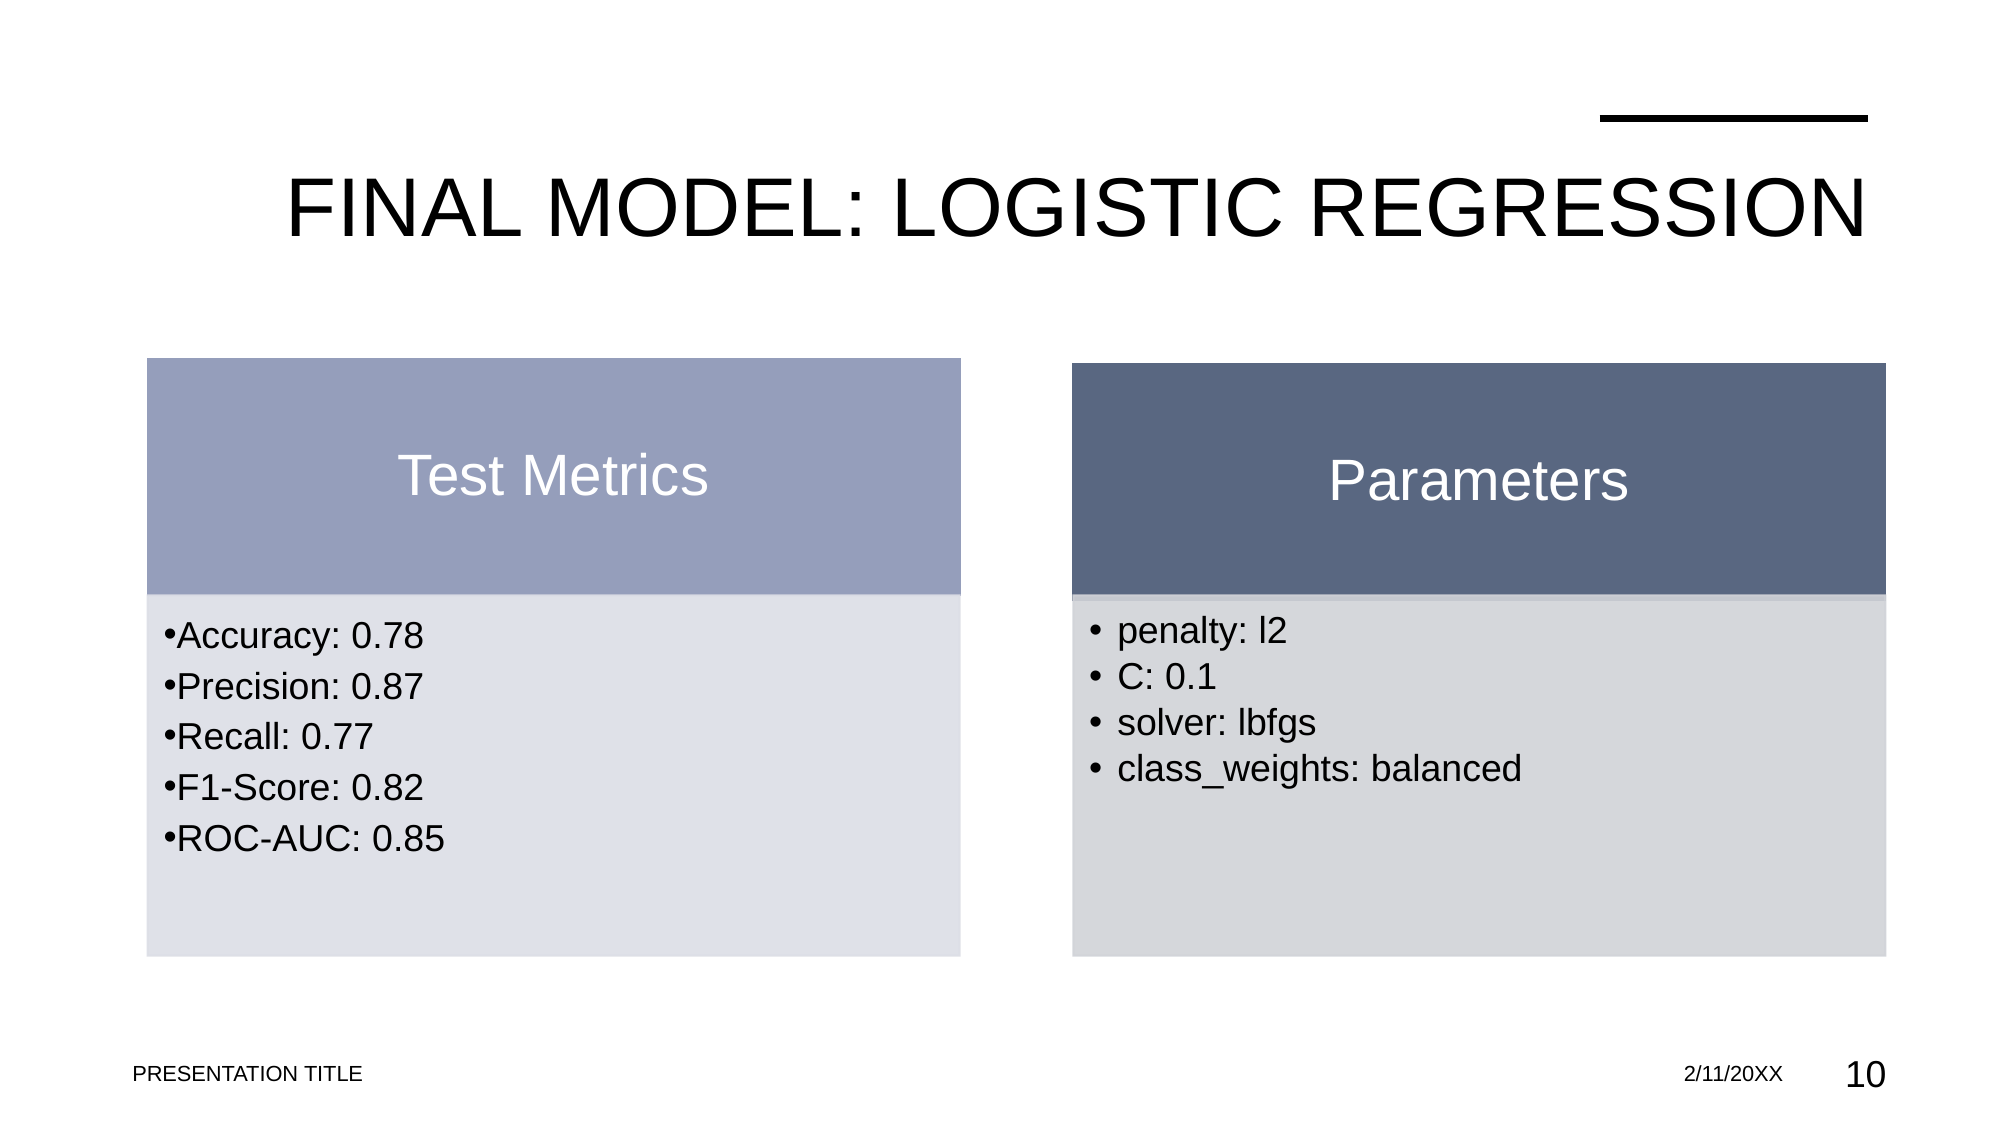

# Final Model: logistic regression
Test Metrics
Accuracy: 0.78
Precision: 0.87
Recall: 0.77
F1-Score: 0.82
ROC-AUC: 0.85
Parameters
penalty: l2
C: 0.1
solver: lbfgs
class_weights: balanced
PRESENTATION TITLE
2/11/20XX
10